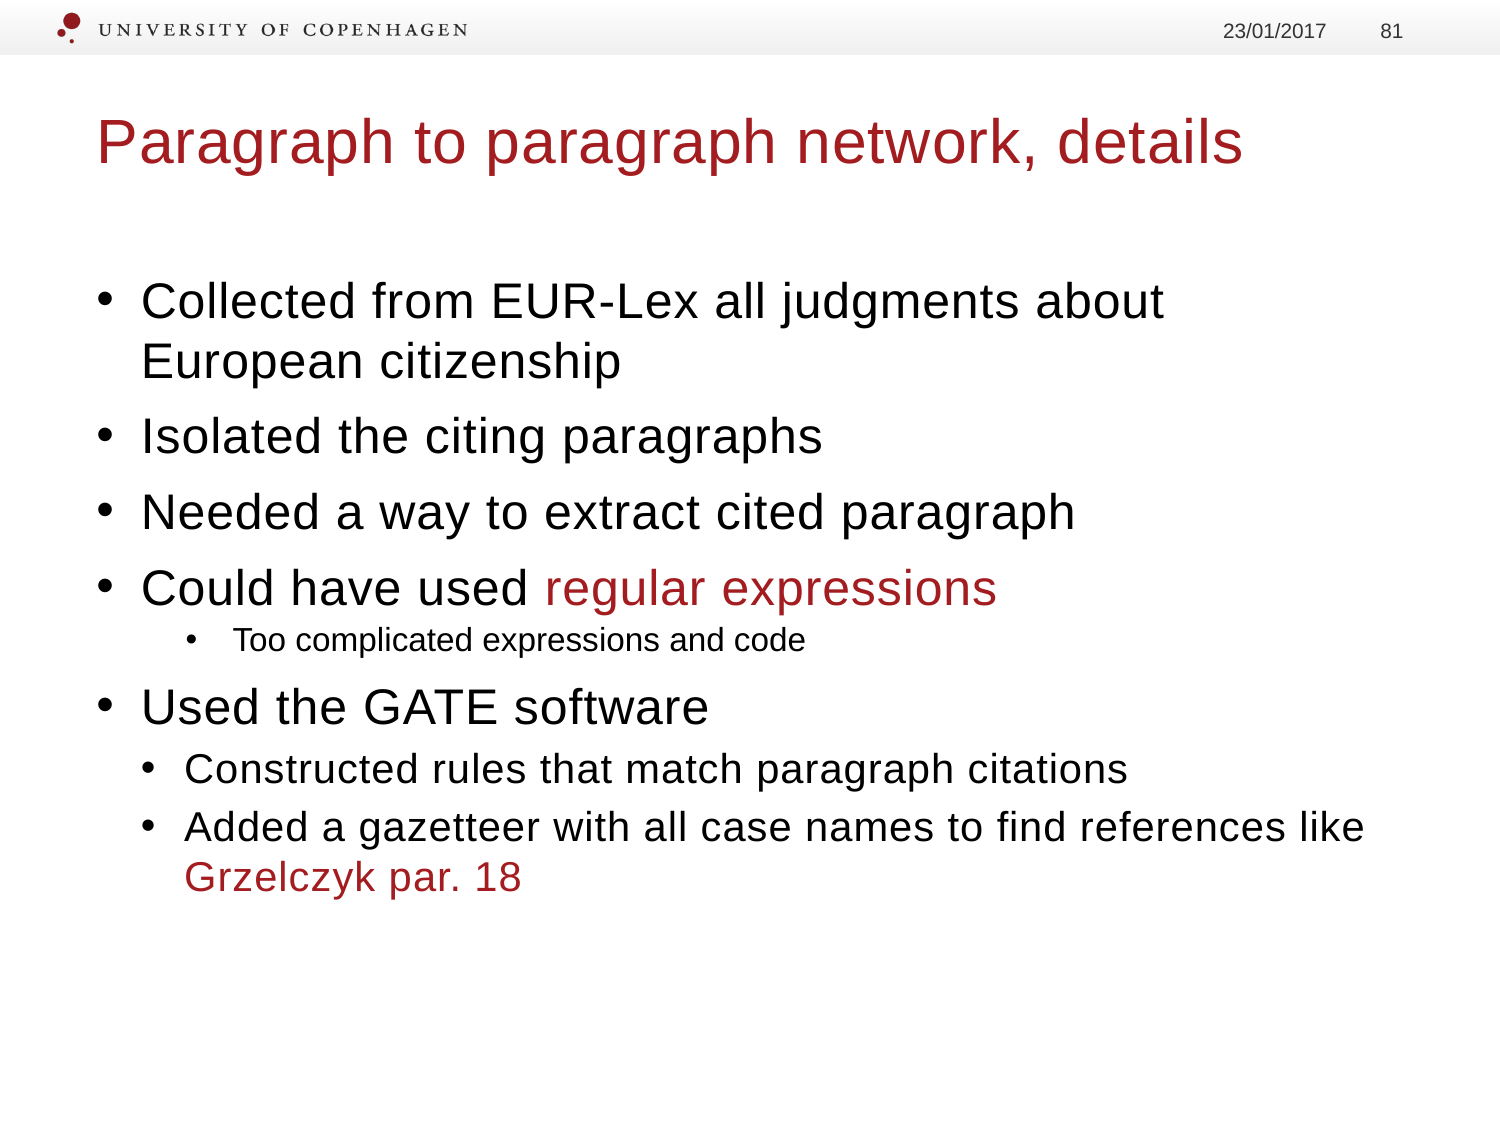

23/01/2017
81
# Paragraph to paragraph network, details
Collected from EUR-Lex all judgments about European citizenship
Isolated the citing paragraphs
Needed a way to extract cited paragraph
Could have used regular expressions
Too complicated expressions and code
Used the GATE software
Constructed rules that match paragraph citations
Added a gazetteer with all case names to find references like Grzelczyk par. 18